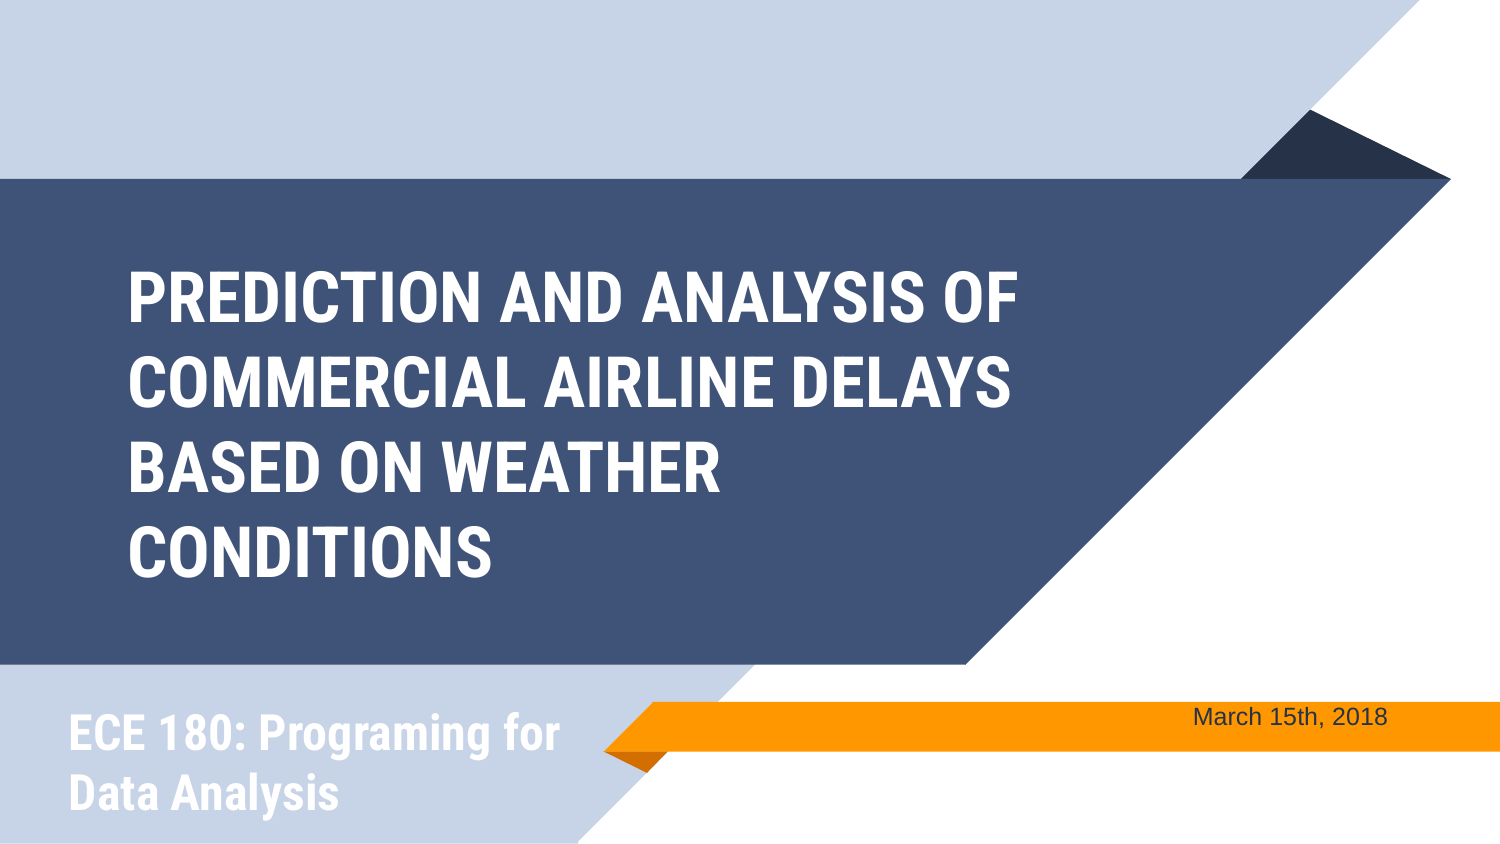

# PREDICTION AND ANALYSIS OF COMMERCIAL AIRLINE DELAYS BASED ON WEATHER CONDITIONS
ECE 180: Programing for Data Analysis
March 15th, 2018